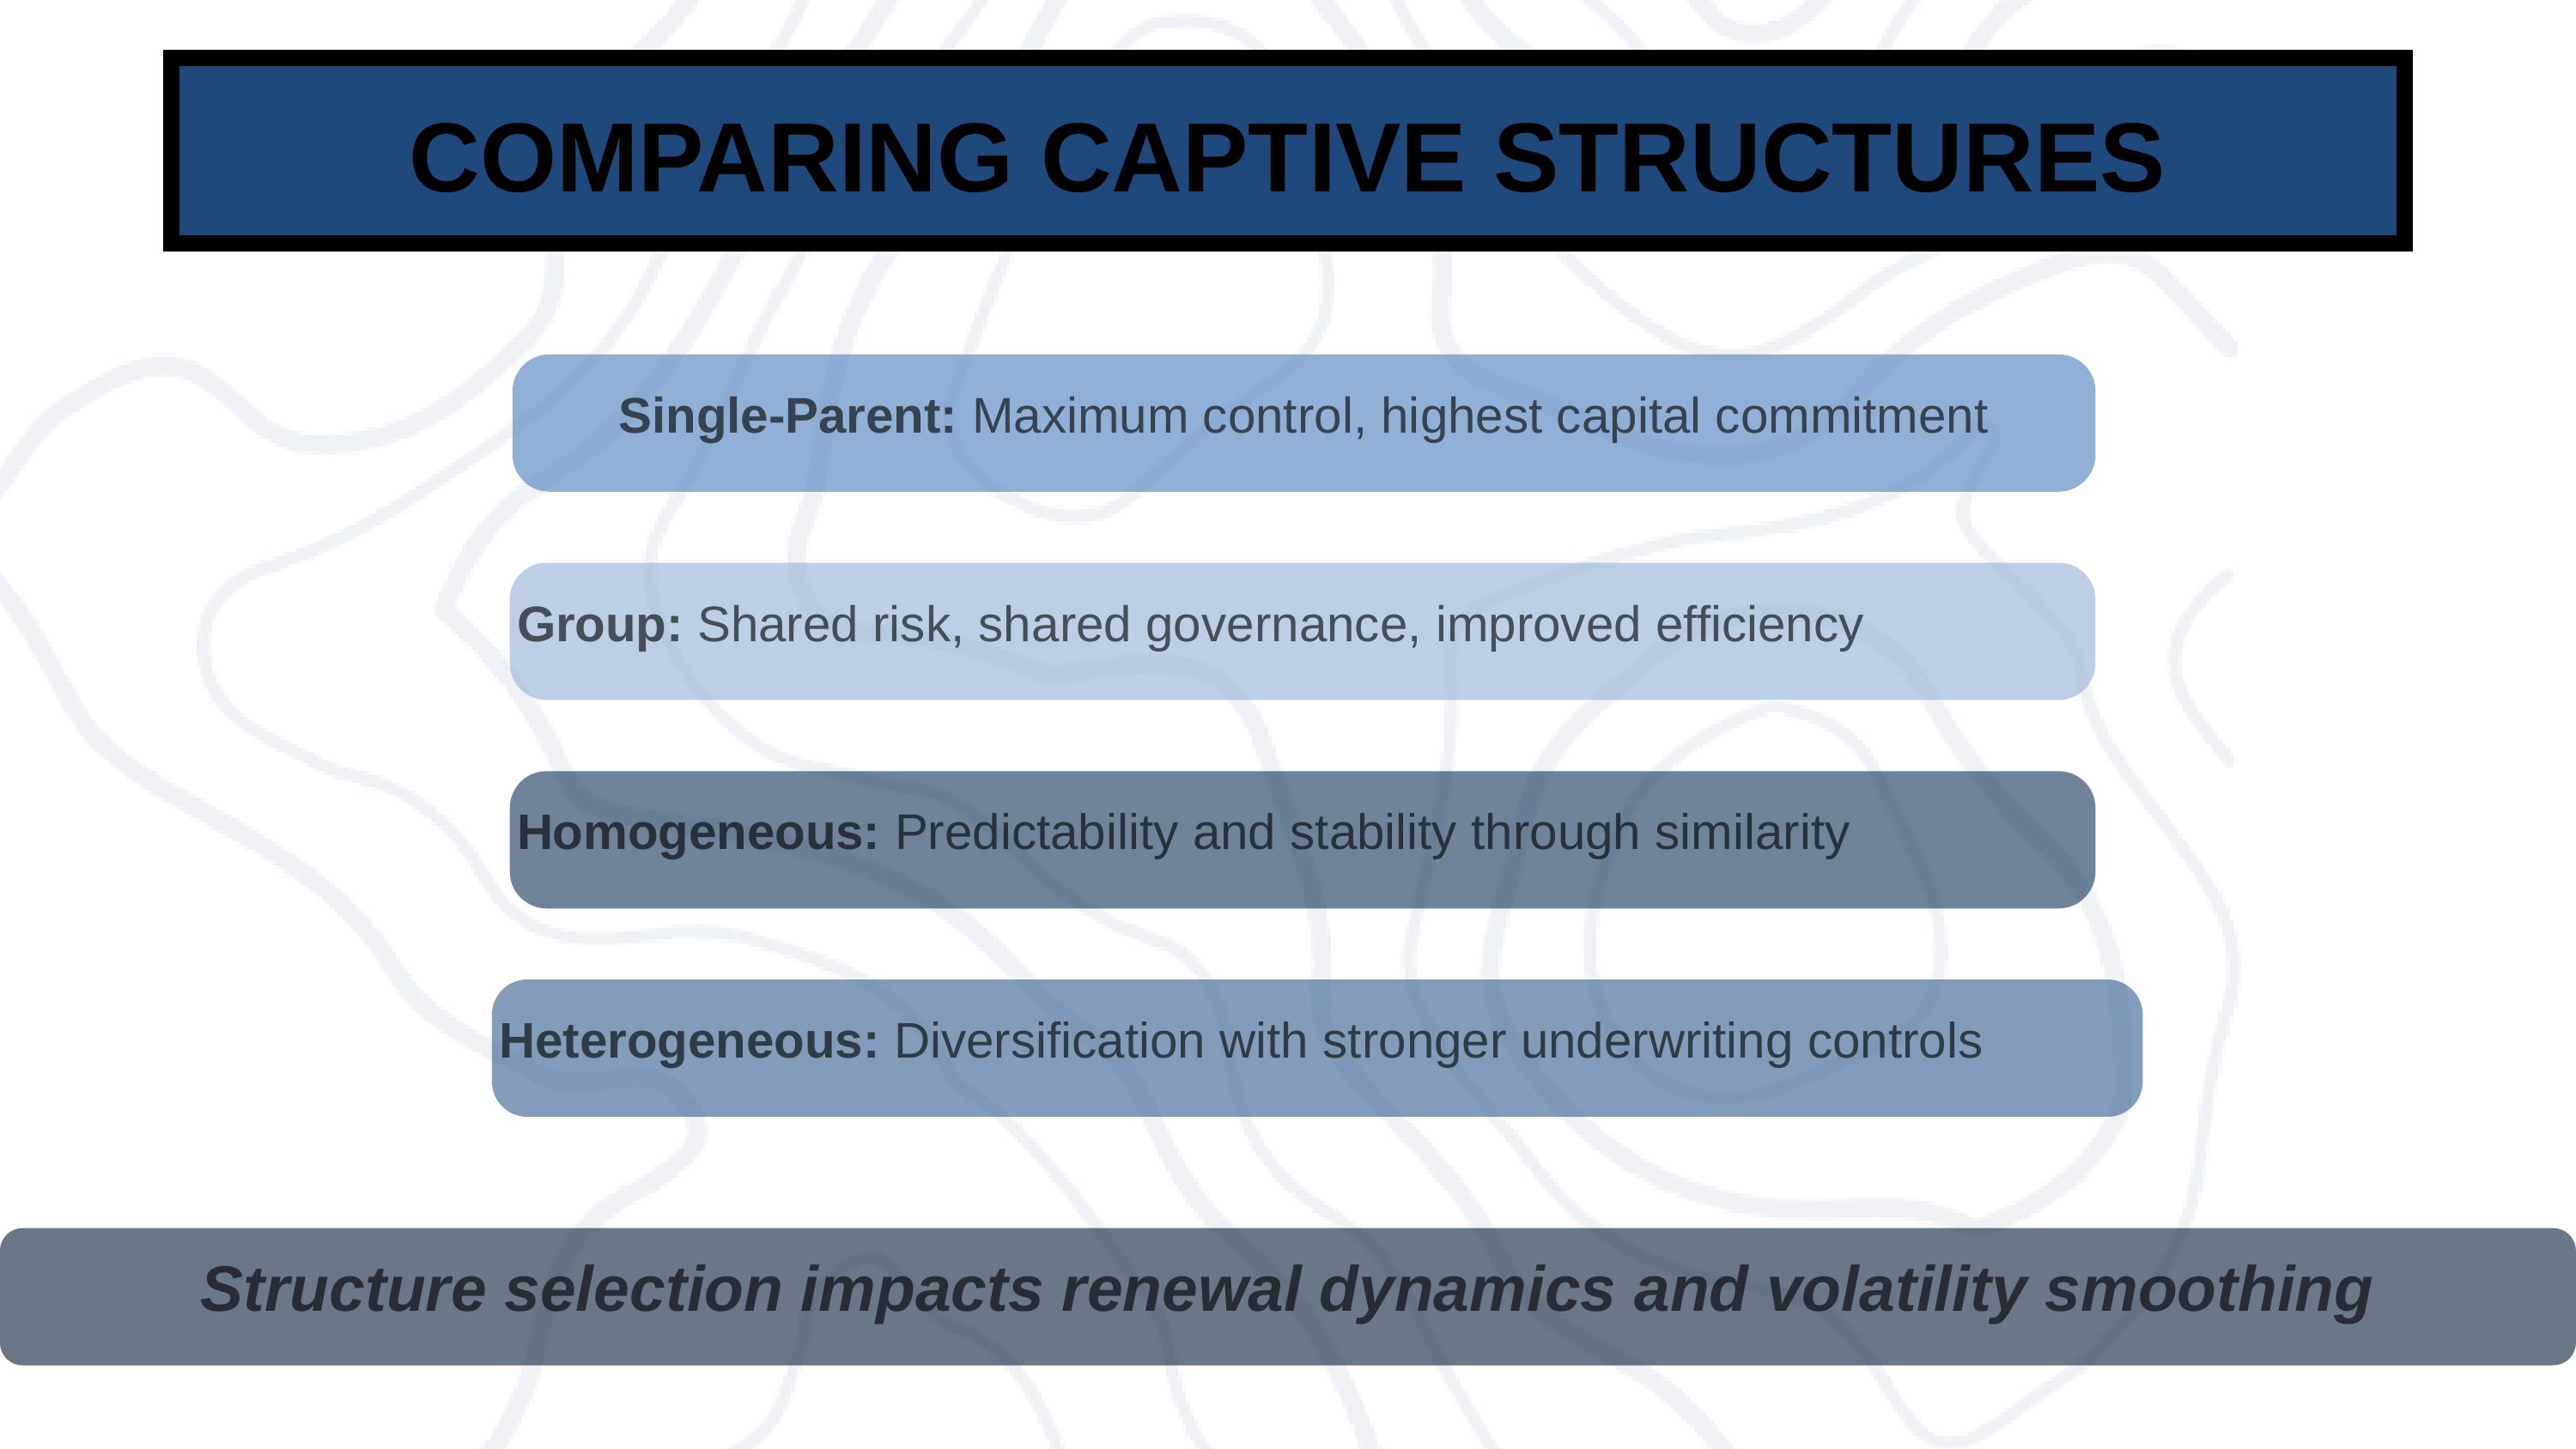

COMPARING CAPTIVE STRUCTURES

Single-Parent: Maximum control, highest capital commitment

Group: Shared risk, shared governance, improved efficiency

Homogeneous: Predictability and stability through similarity

Heterogeneous: Diversification with stronger underwriting controls

Structure selection impacts renewal dynamics and volatility smoothing